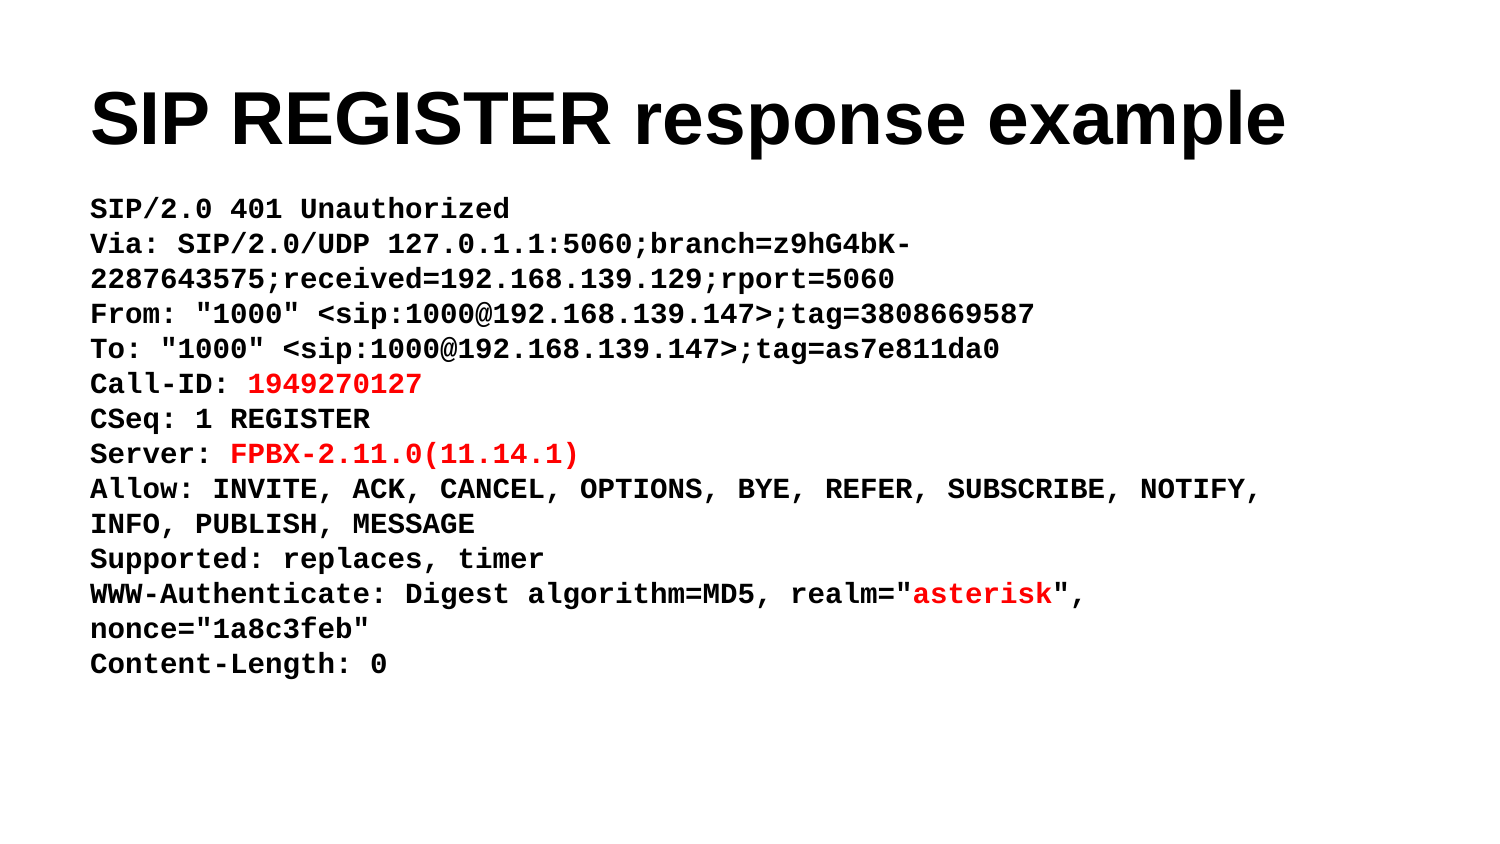

# SIP REGISTER response example
SIP/2.0 401 Unauthorized
Via: SIP/2.0/UDP 127.0.1.1:5060;branch=z9hG4bK-2287643575;received=192.168.139.129;rport=5060
From: "1000" <sip:1000@192.168.139.147>;tag=3808669587
To: "1000" <sip:1000@192.168.139.147>;tag=as7e811da0
Call-ID: 1949270127
CSeq: 1 REGISTER
Server: FPBX-2.11.0(11.14.1)
Allow: INVITE, ACK, CANCEL, OPTIONS, BYE, REFER, SUBSCRIBE, NOTIFY, INFO, PUBLISH, MESSAGE
Supported: replaces, timer
WWW-Authenticate: Digest algorithm=MD5, realm="asterisk", nonce="1a8c3feb"
Content-Length: 0